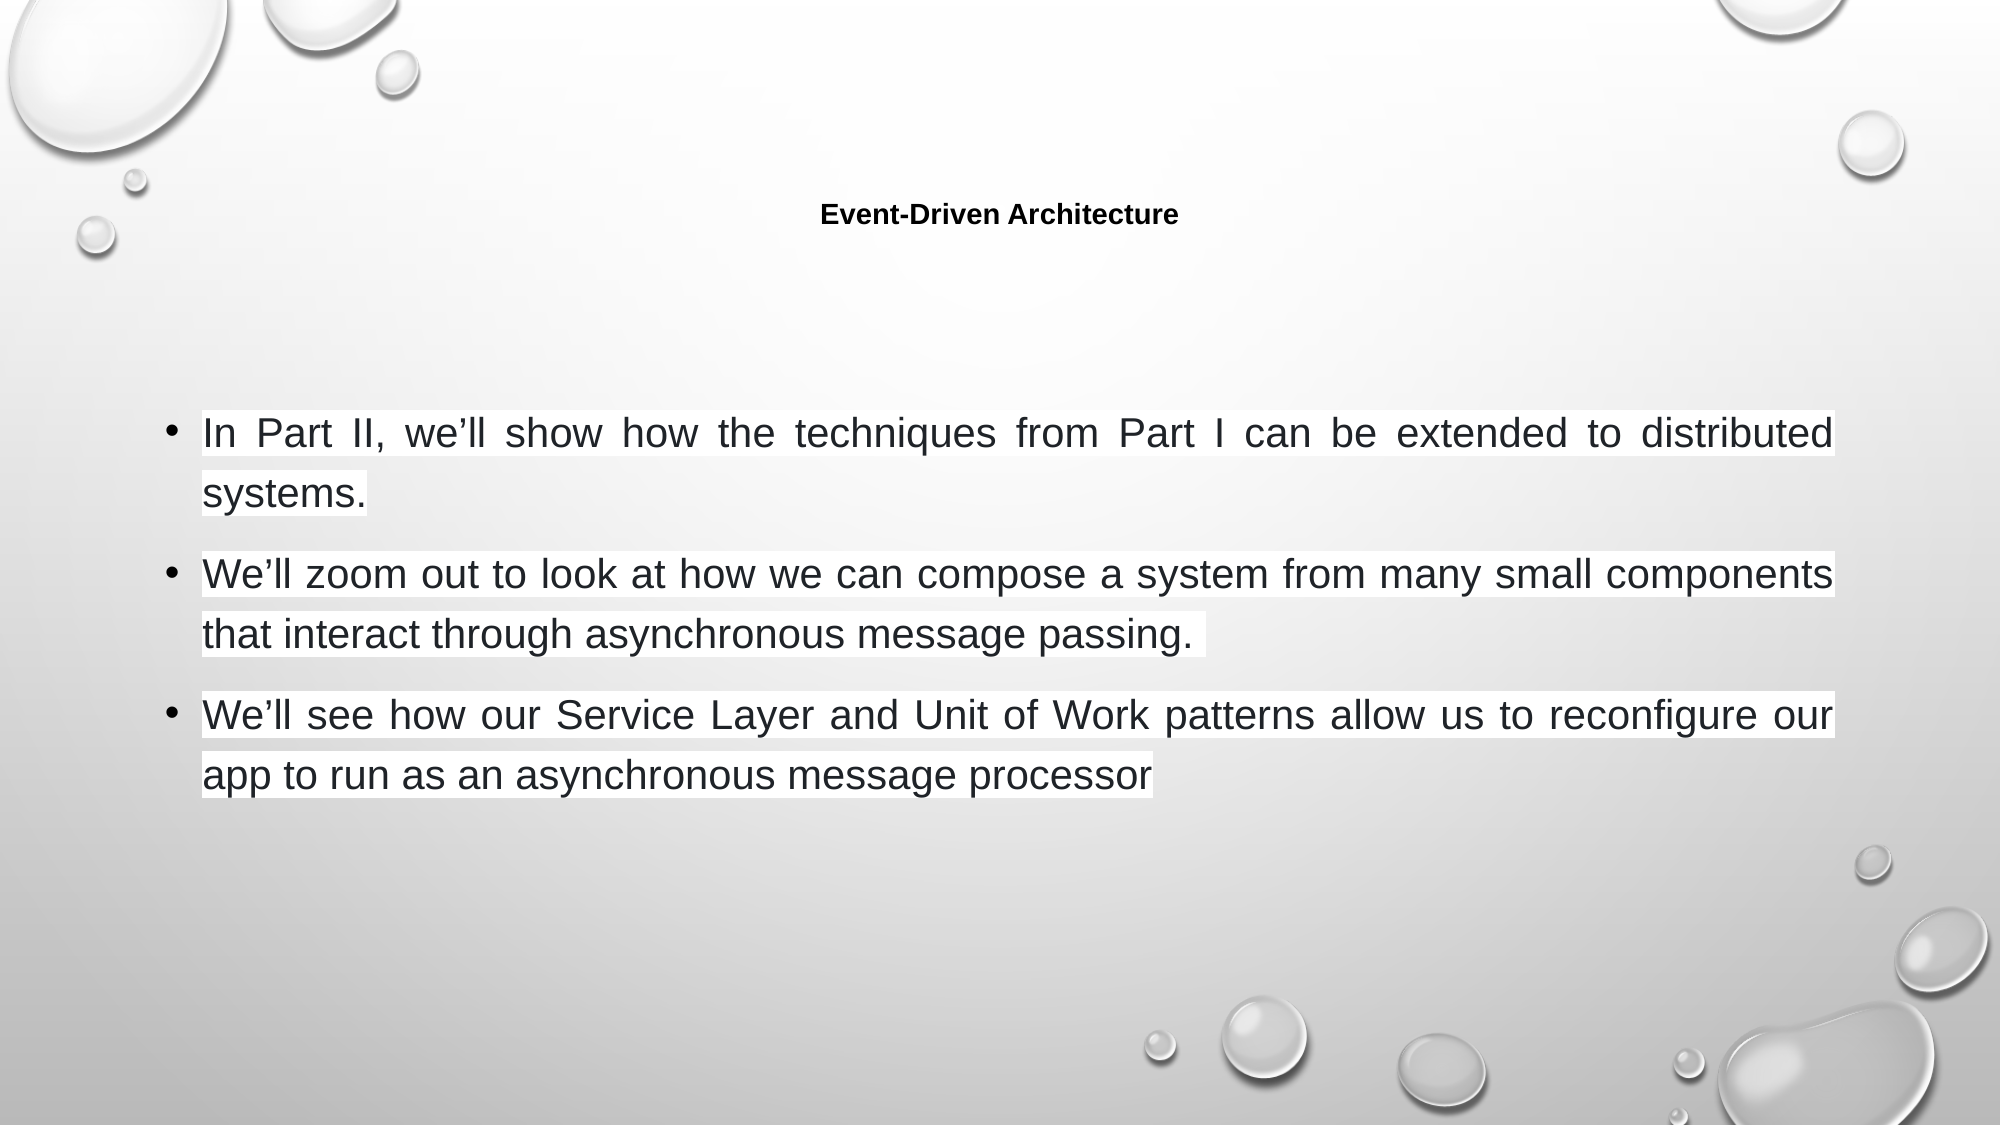

# Event-Driven Architecture
In Part II, we’ll show how the techniques from Part I can be extended to distributed systems.
We’ll zoom out to look at how we can compose a system from many small components that interact through asynchronous message passing.
We’ll see how our Service Layer and Unit of Work patterns allow us to reconfigure our app to run as an asynchronous message processor